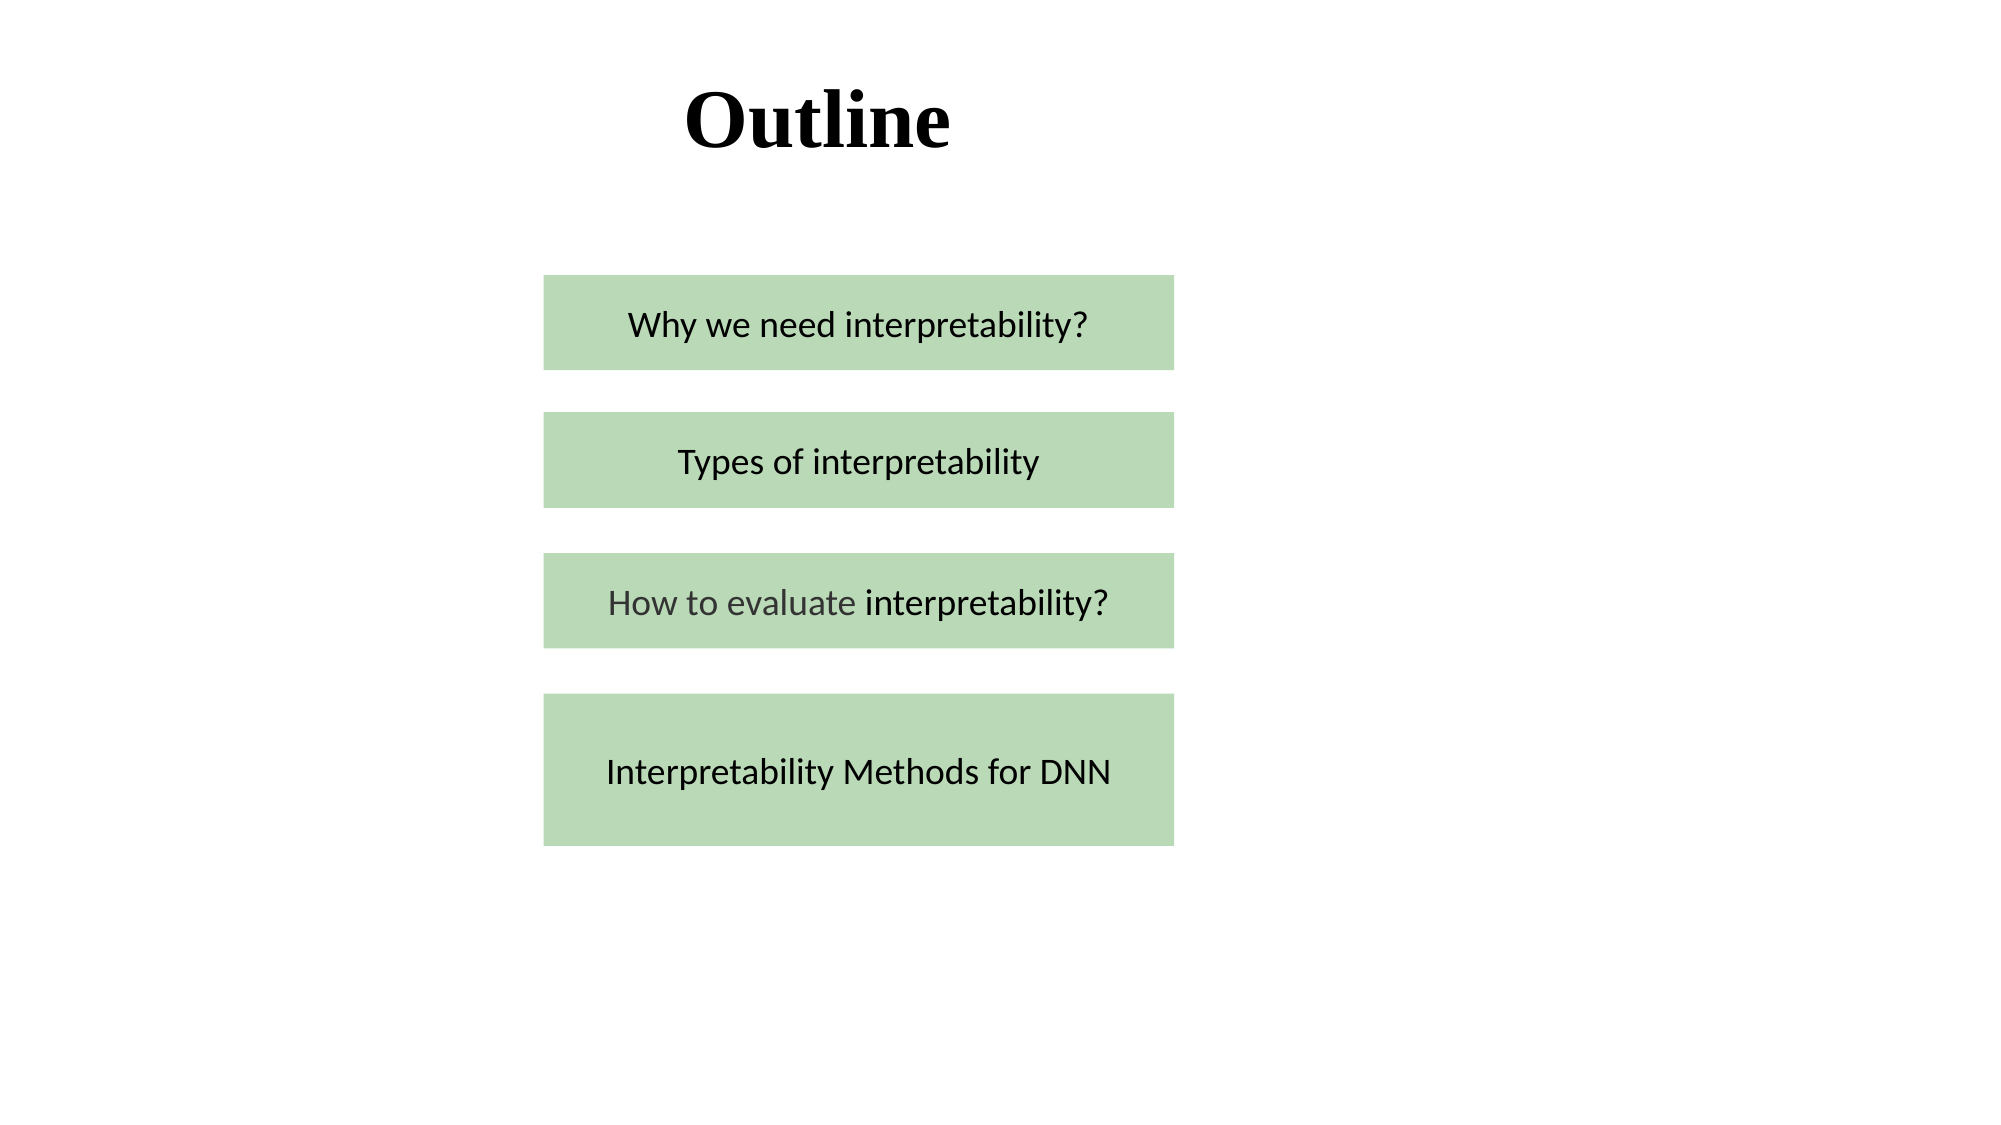

Outline
Why we need interpretability?
Types of interpretability
How to evaluate interpretability?
Interpretability Methods for DNN